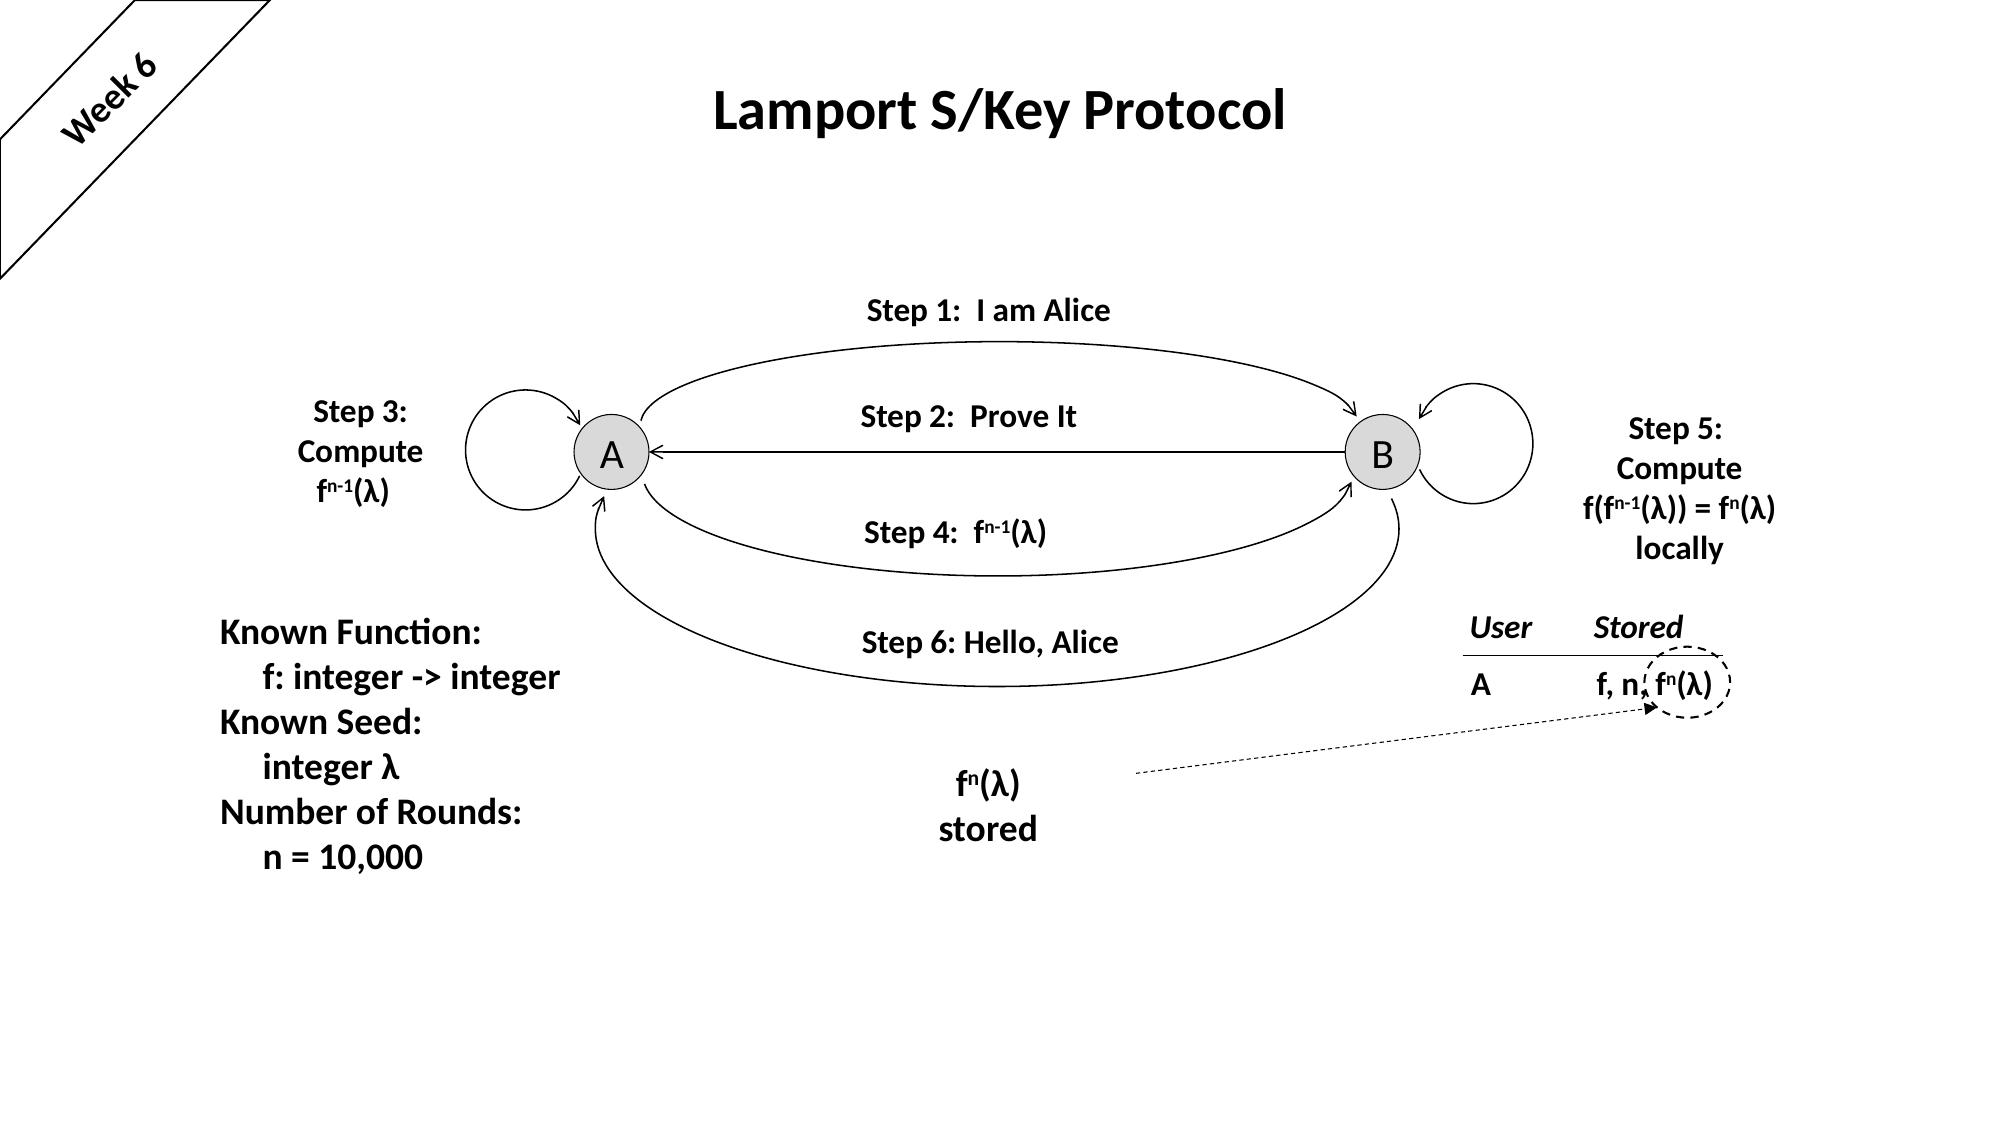

# Lamport S/Key Protocol
Week 6
Step 1:  I am Alice

Step 3:
Compute
fn-1(λ)

Step 2:  Prove It

Step 5:
Compute
f(fn-1(λ)) = fn(λ)
locally
A
B
Step 4:  fn-1(λ)
User
Stored
Known Function:
     f: integer -> integer
Known Seed:
     integer λ
Number of Rounds:
     n = 10,000
Step 6: Hello, Alice

A
f, n, fn(λ)
 fn(λ)
stored